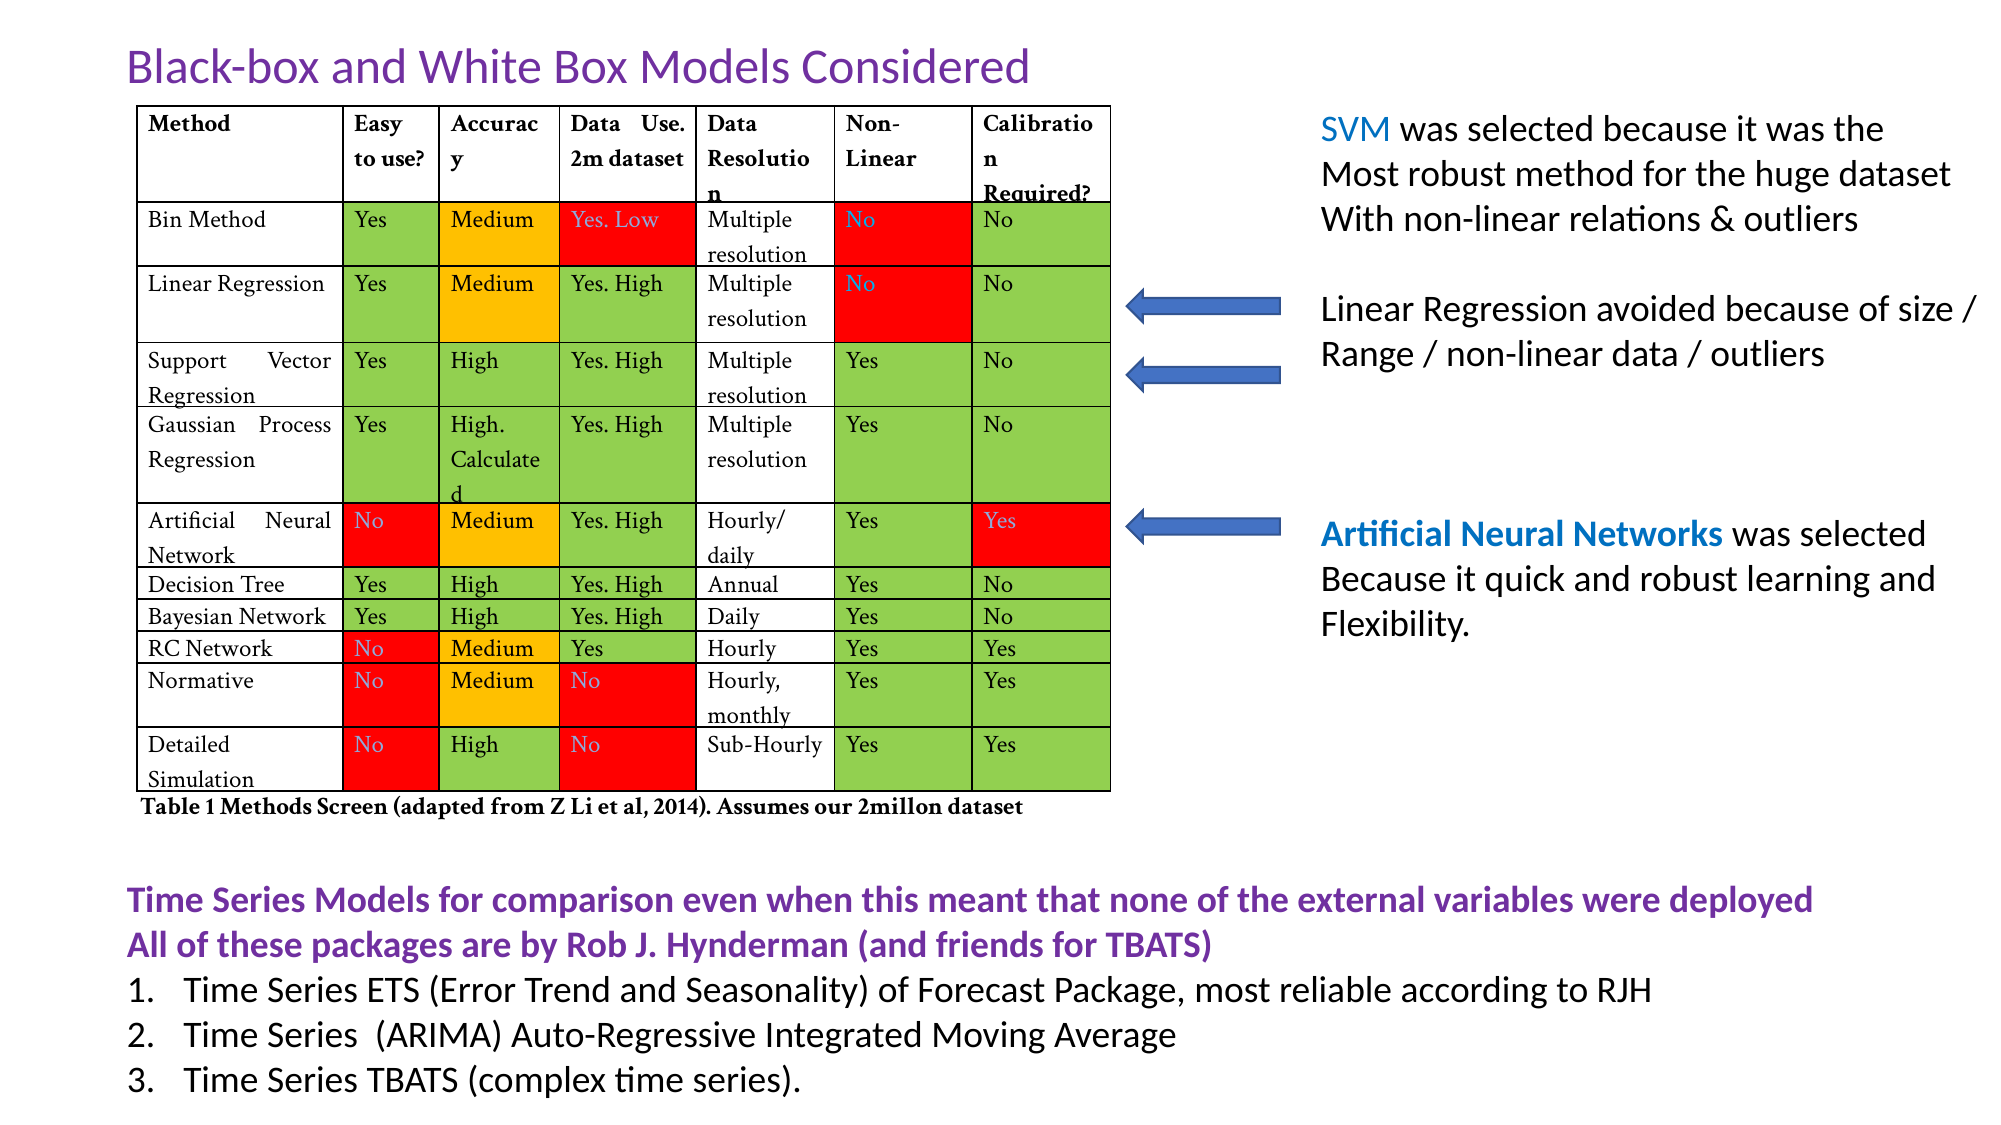

Black-box and White Box Models Considered
SVM was selected because it was the
Most robust method for the huge dataset
With non-linear relations & outliers

Linear Regression avoided because of size /
Range / non-linear data / outliers

Artificial Neural Networks was selected
Because it quick and robust learning and
Flexibility.
| Method | Easy to use? | Accuracy | Data Use. 2m dataset | Data Resolution | Non-Linear | Calibration Required? |
| --- | --- | --- | --- | --- | --- | --- |
| Bin Method | Yes | Medium | Yes. Low | Multiple resolution | No | No |
| Linear Regression | Yes | Medium | Yes. High | Multiple resolution | No | No |
| Support Vector Regression | Yes | High | Yes. High | Multiple resolution | Yes | No |
| Gaussian Process Regression | Yes | High. Calculated | Yes. High | Multiple resolution | Yes | No |
| Artificial Neural Network | No | Medium | Yes. High | Hourly/ daily | Yes | Yes |
| Decision Tree | Yes | High | Yes. High | Annual | Yes | No |
| Bayesian Network | Yes | High | Yes. High | Daily | Yes | No |
| RC Network | No | Medium | Yes | Hourly | Yes | Yes |
| Normative | No | Medium | No | Hourly, monthly | Yes | Yes |
| Detailed Simulation | No | High | No | Sub-Hourly | Yes | Yes |

Table 1 Methods Screen (adapted from Z Li et al, 2014). Assumes our 2millon dataset
Time Series Models for comparison even when this meant that none of the external variables were deployed
All of these packages are by Rob J. Hynderman (and friends for TBATS)
Time Series ETS (Error Trend and Seasonality) of Forecast Package, most reliable according to RJH
Time Series  (ARIMA) Auto-Regressive Integrated Moving Average
Time Series TBATS (complex time series).